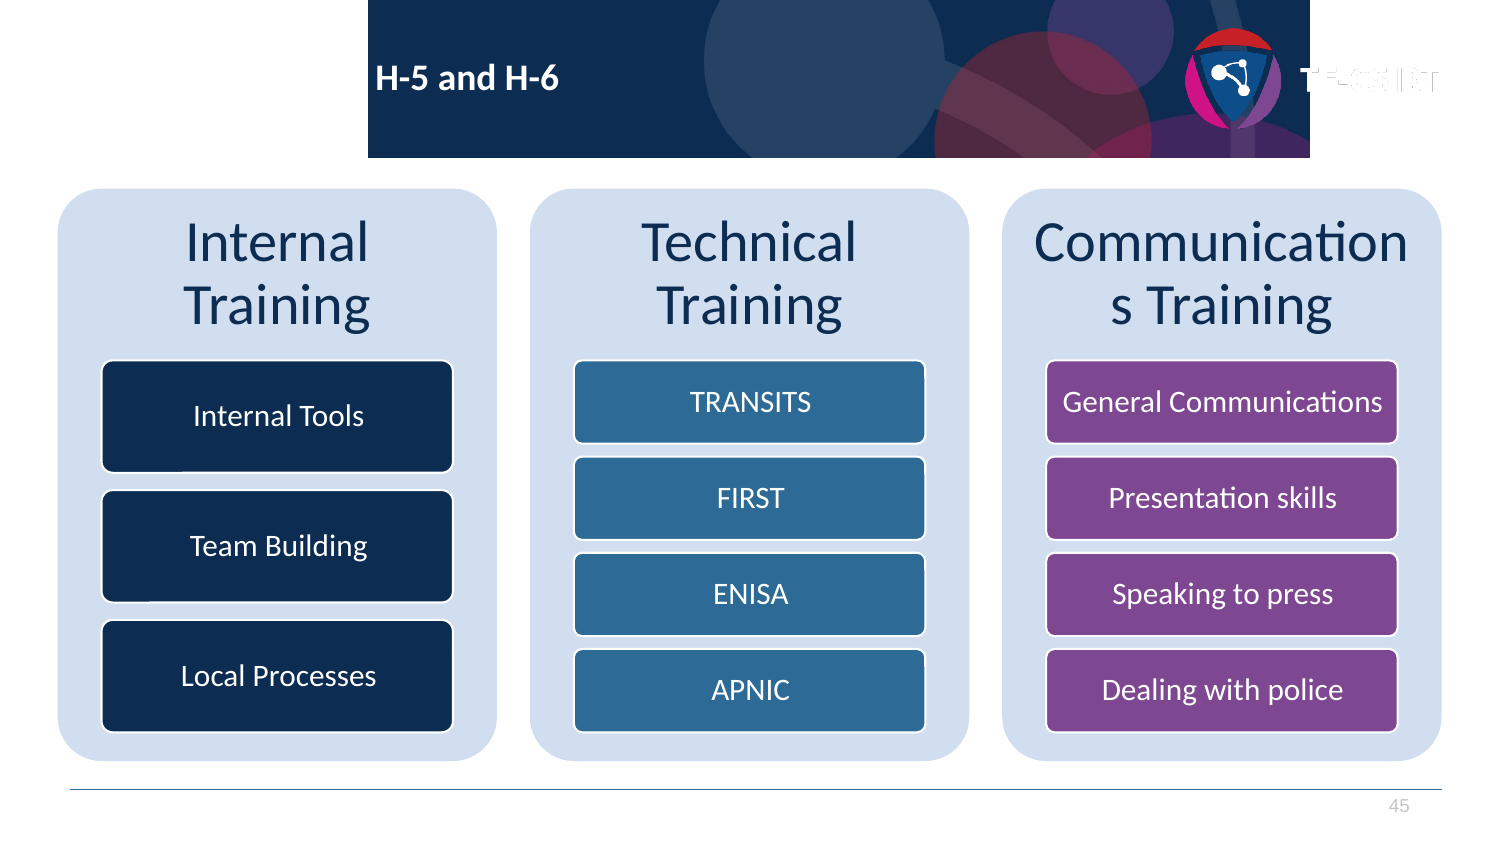

# Training: SIM3 H-4, H-5 and H-6
Internal Training
Internal Tools
Team Building
Local Processes
Technical Training
TRANSITS
FIRST
ENISA
APNIC
Communications Training
General Communications
Presentation skills
Speaking to press
Dealing with police
45